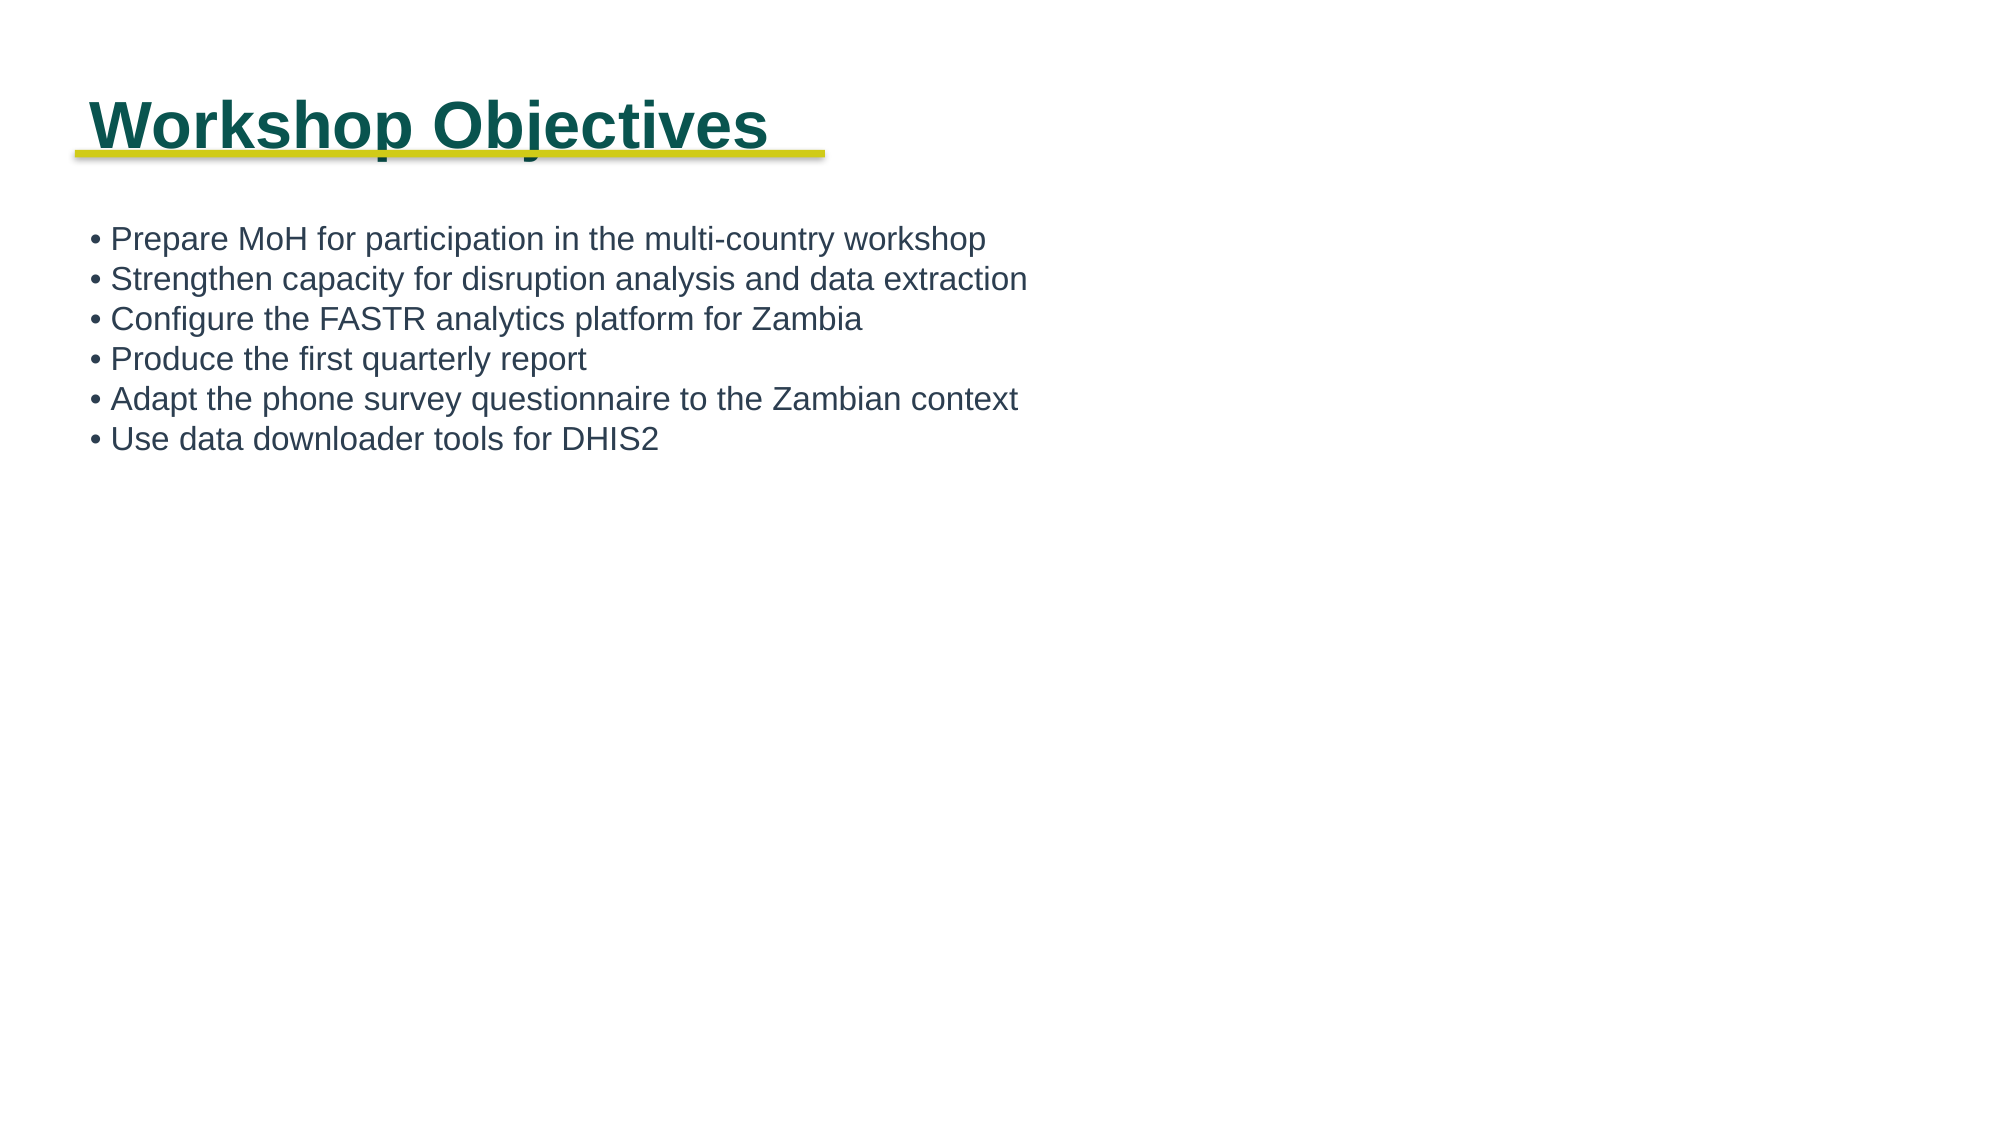

Workshop Objectives

• Prepare MoH for participation in the multi-country workshop
• Strengthen capacity for disruption analysis and data extraction
• Configure the FASTR analytics platform for Zambia
• Produce the first quarterly report
• Adapt the phone survey questionnaire to the Zambian context
• Use data downloader tools for DHIS2